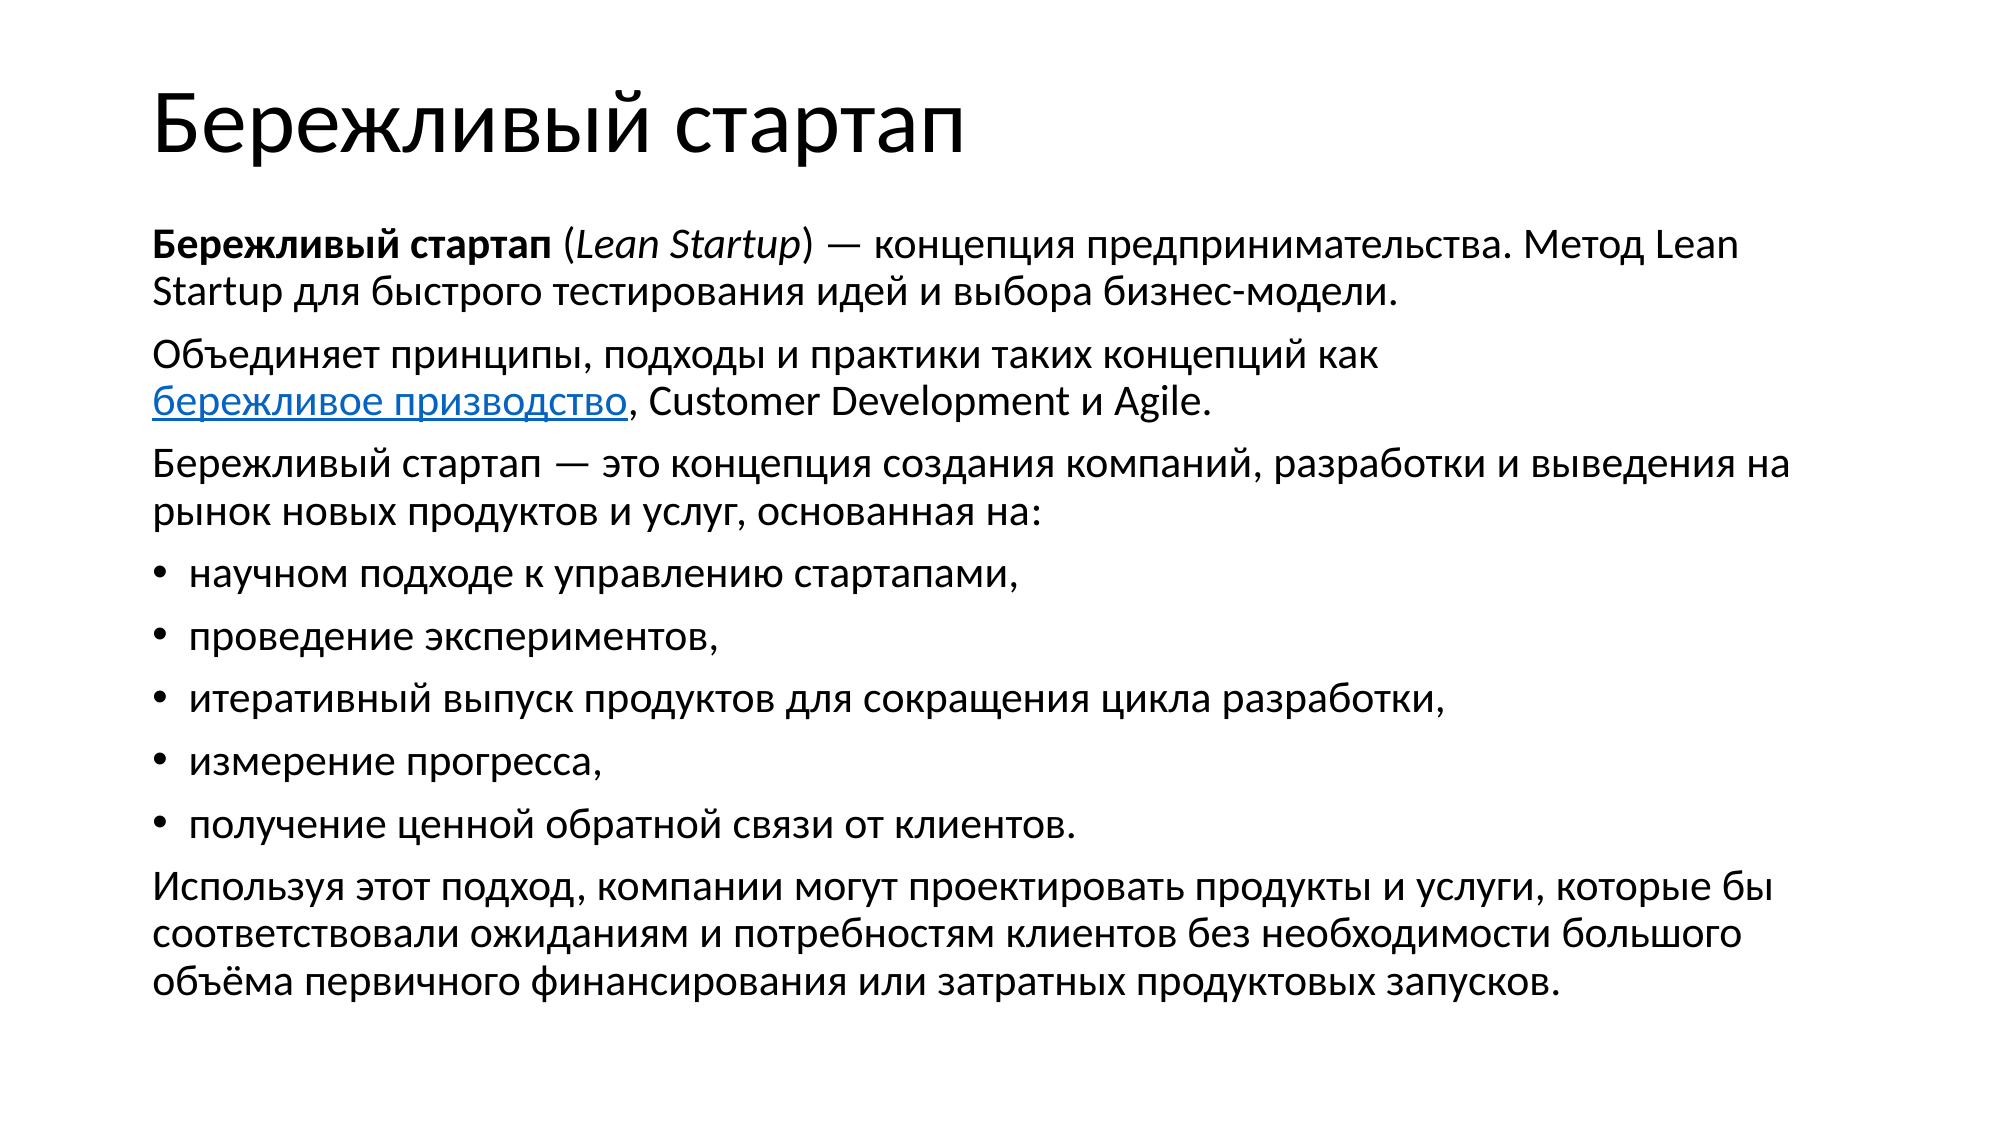

# Бережливый стартап
Бережливый стартап (Lean Startup) — концепция предпринимательства. Метод Lean Startup для быстрого тестирования идей и выбора бизнес-модели.
Объединяет принципы, подходы и практики таких концепций как бережливое призводство, Customer Development и Agile.
Бережливый стартап — это концепция создания компаний, разработки и выведения на рынок новых продуктов и услуг, основанная на:
научном подходе к управлению стартапами,
проведение экспериментов,
итеративный выпуск продуктов для сокращения цикла разработки,
измерение прогресса,
получение ценной обратной связи от клиентов.
Используя этот подход, компании могут проектировать продукты и услуги, которые бы соответствовали ожиданиям и потребностям клиентов без необходимости большого объёма первичного финансирования или затратных продуктовых запусков.